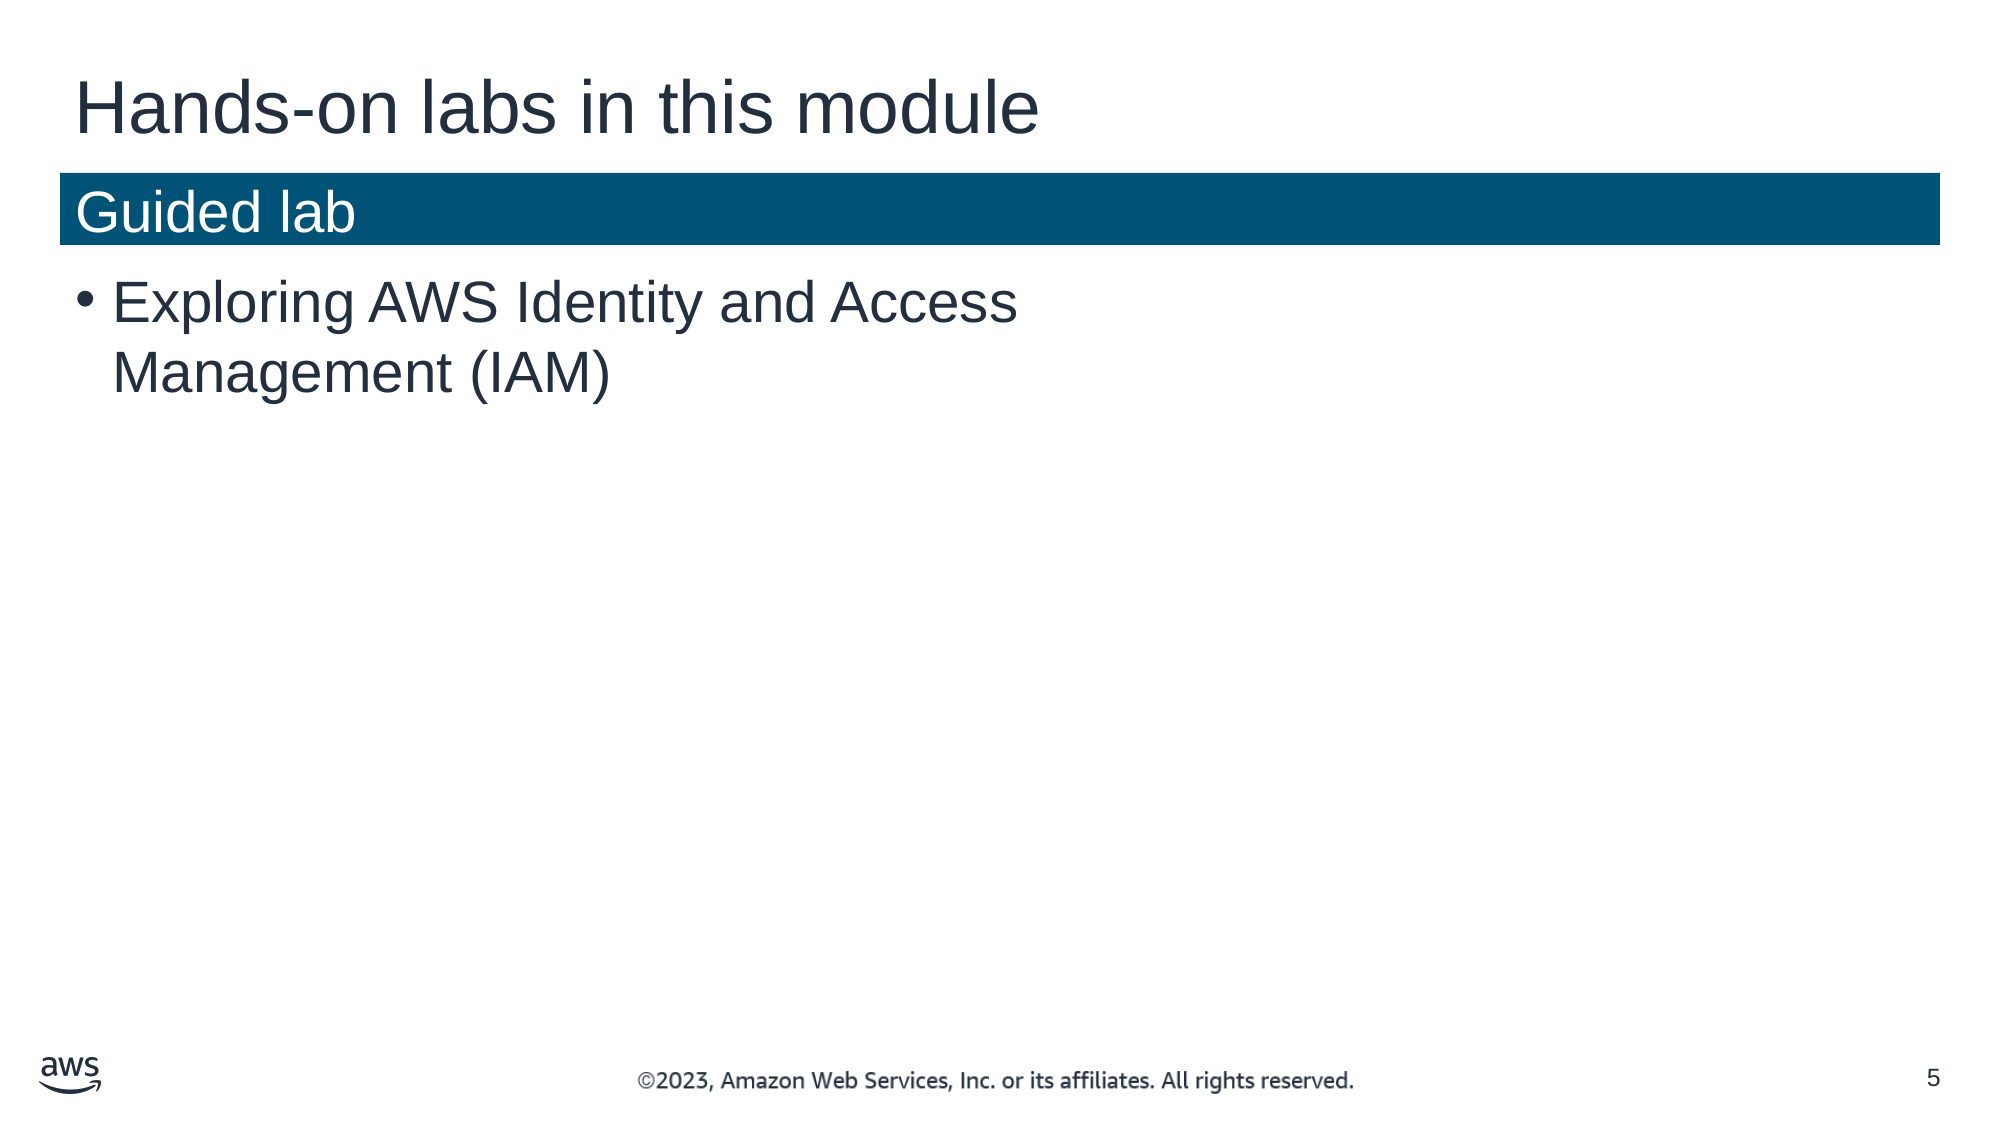

# Hands-on labs in this module
Guided lab
Exploring AWS Identity and Access Management (IAM)
5